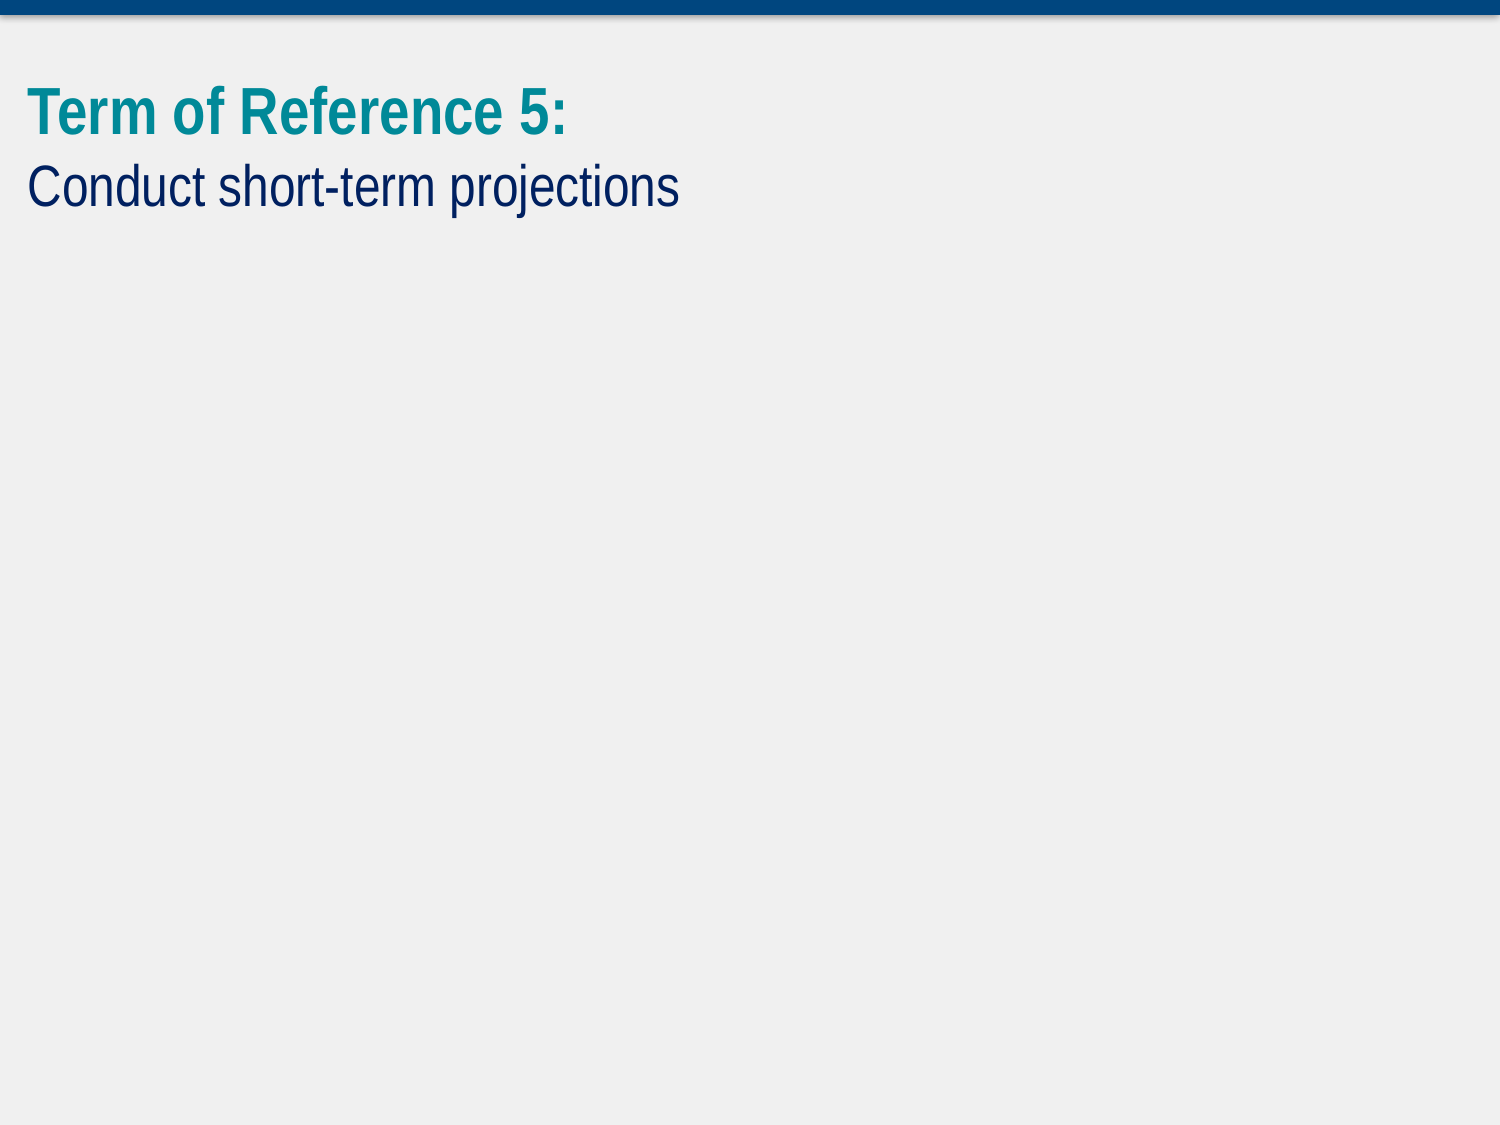

Term of Reference 5:
Conduct short-term projections